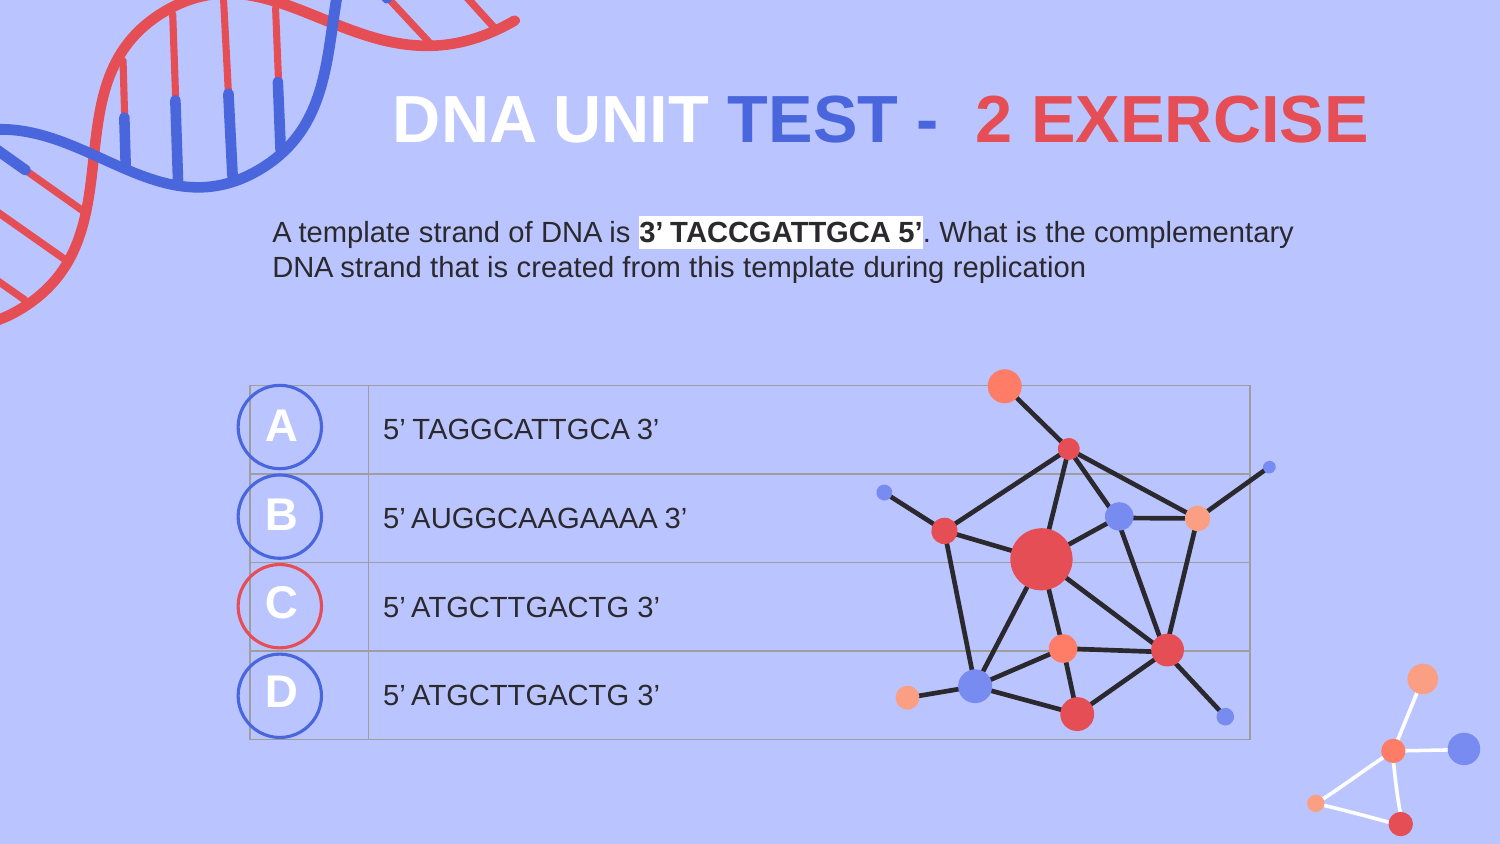

# DNA UNIT TEST -  2 EXERCISE
A template strand of DNA is 3’ TACCGATTGCA 5’. What is the complementary DNA strand that is created from this template during replication

| A | 5’ TAGGCATTGCA 3’ |
| --- | --- |
| B | 5’ AUGGCAAGAAAA 3’ |
| C | 5’ ATGCTTGACTG 3’ |
| D | 5’ ATGCTTGACTG 3’ |